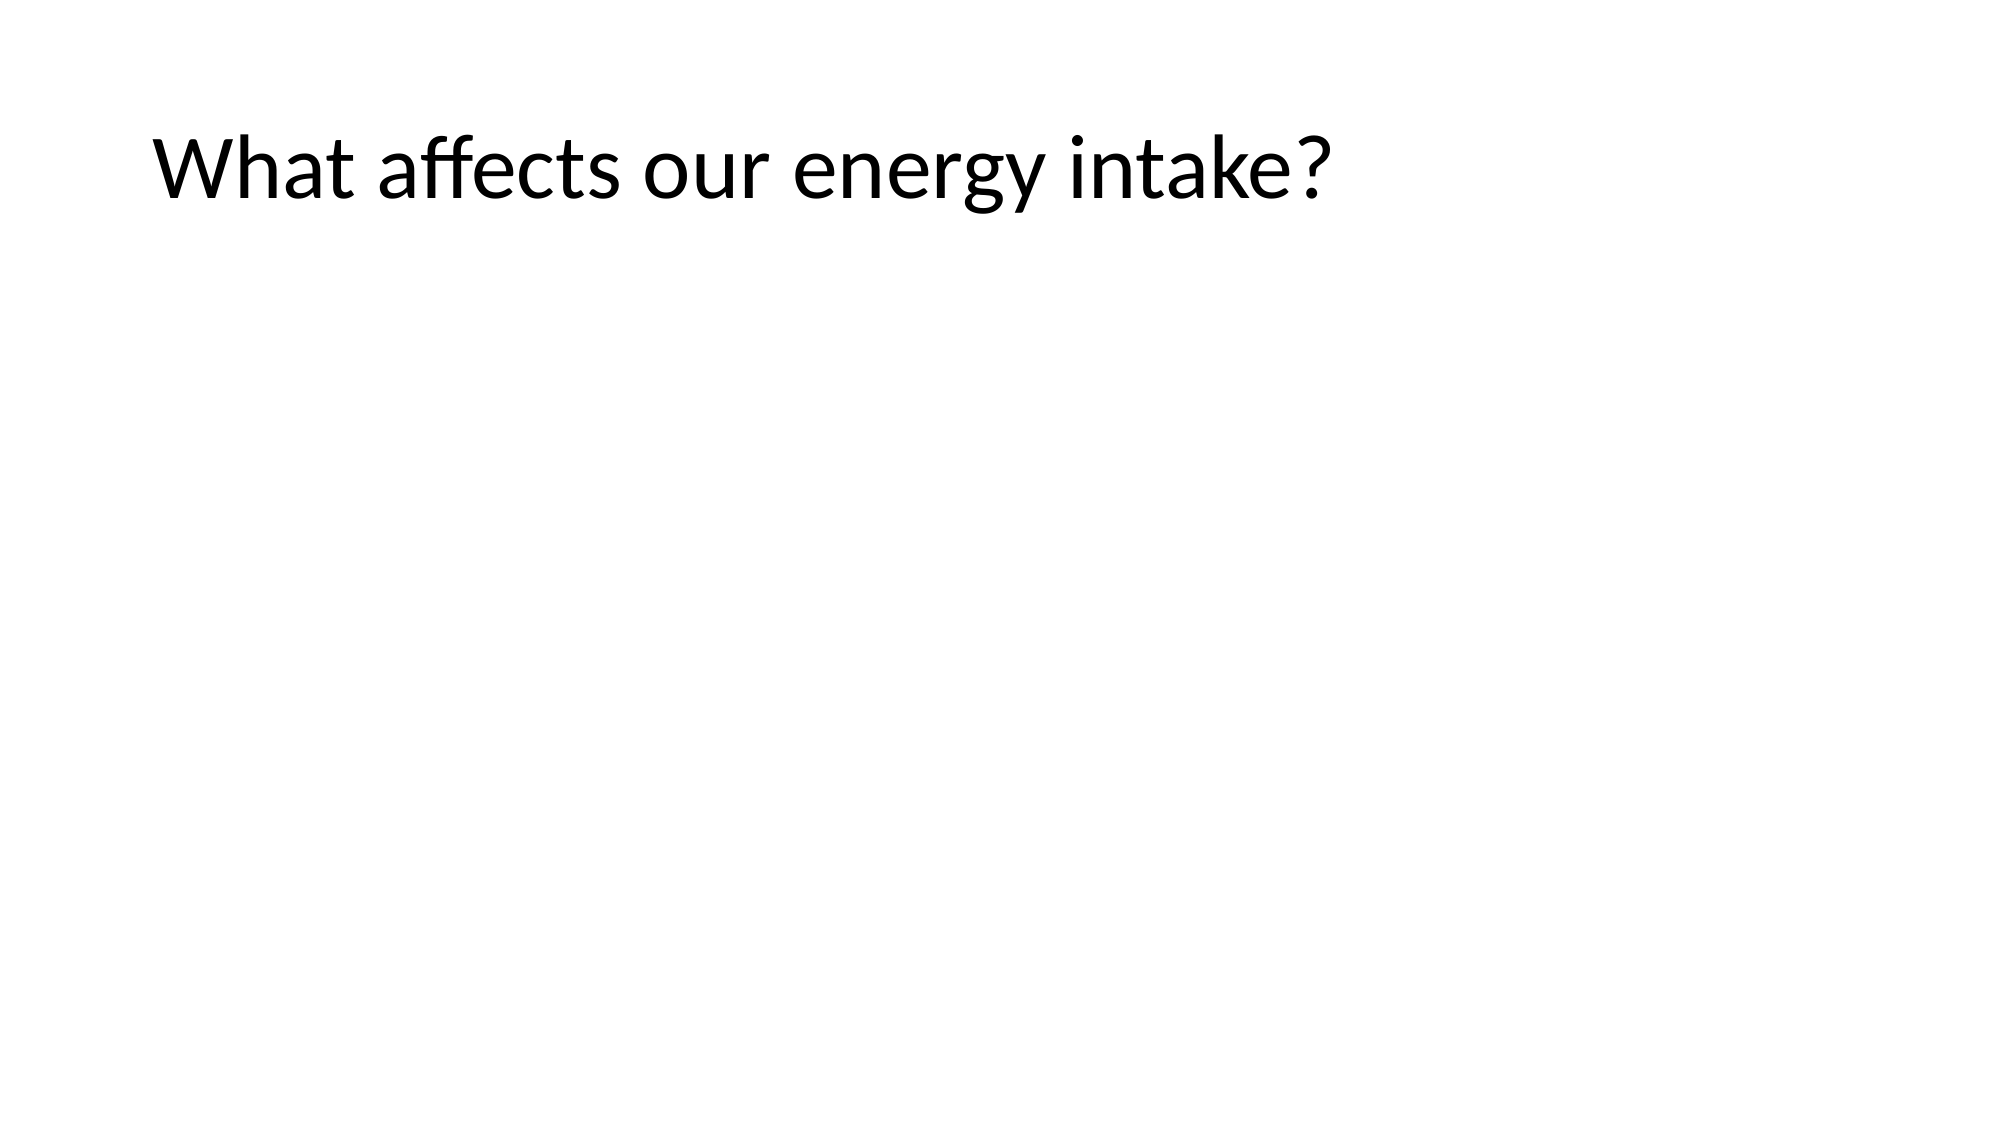

# What affects our energy intake?

Nutritional needs
Energy needs
Empty Stomach
Social factors
Stress
Pleasure
Genetics
Taste
Digestion